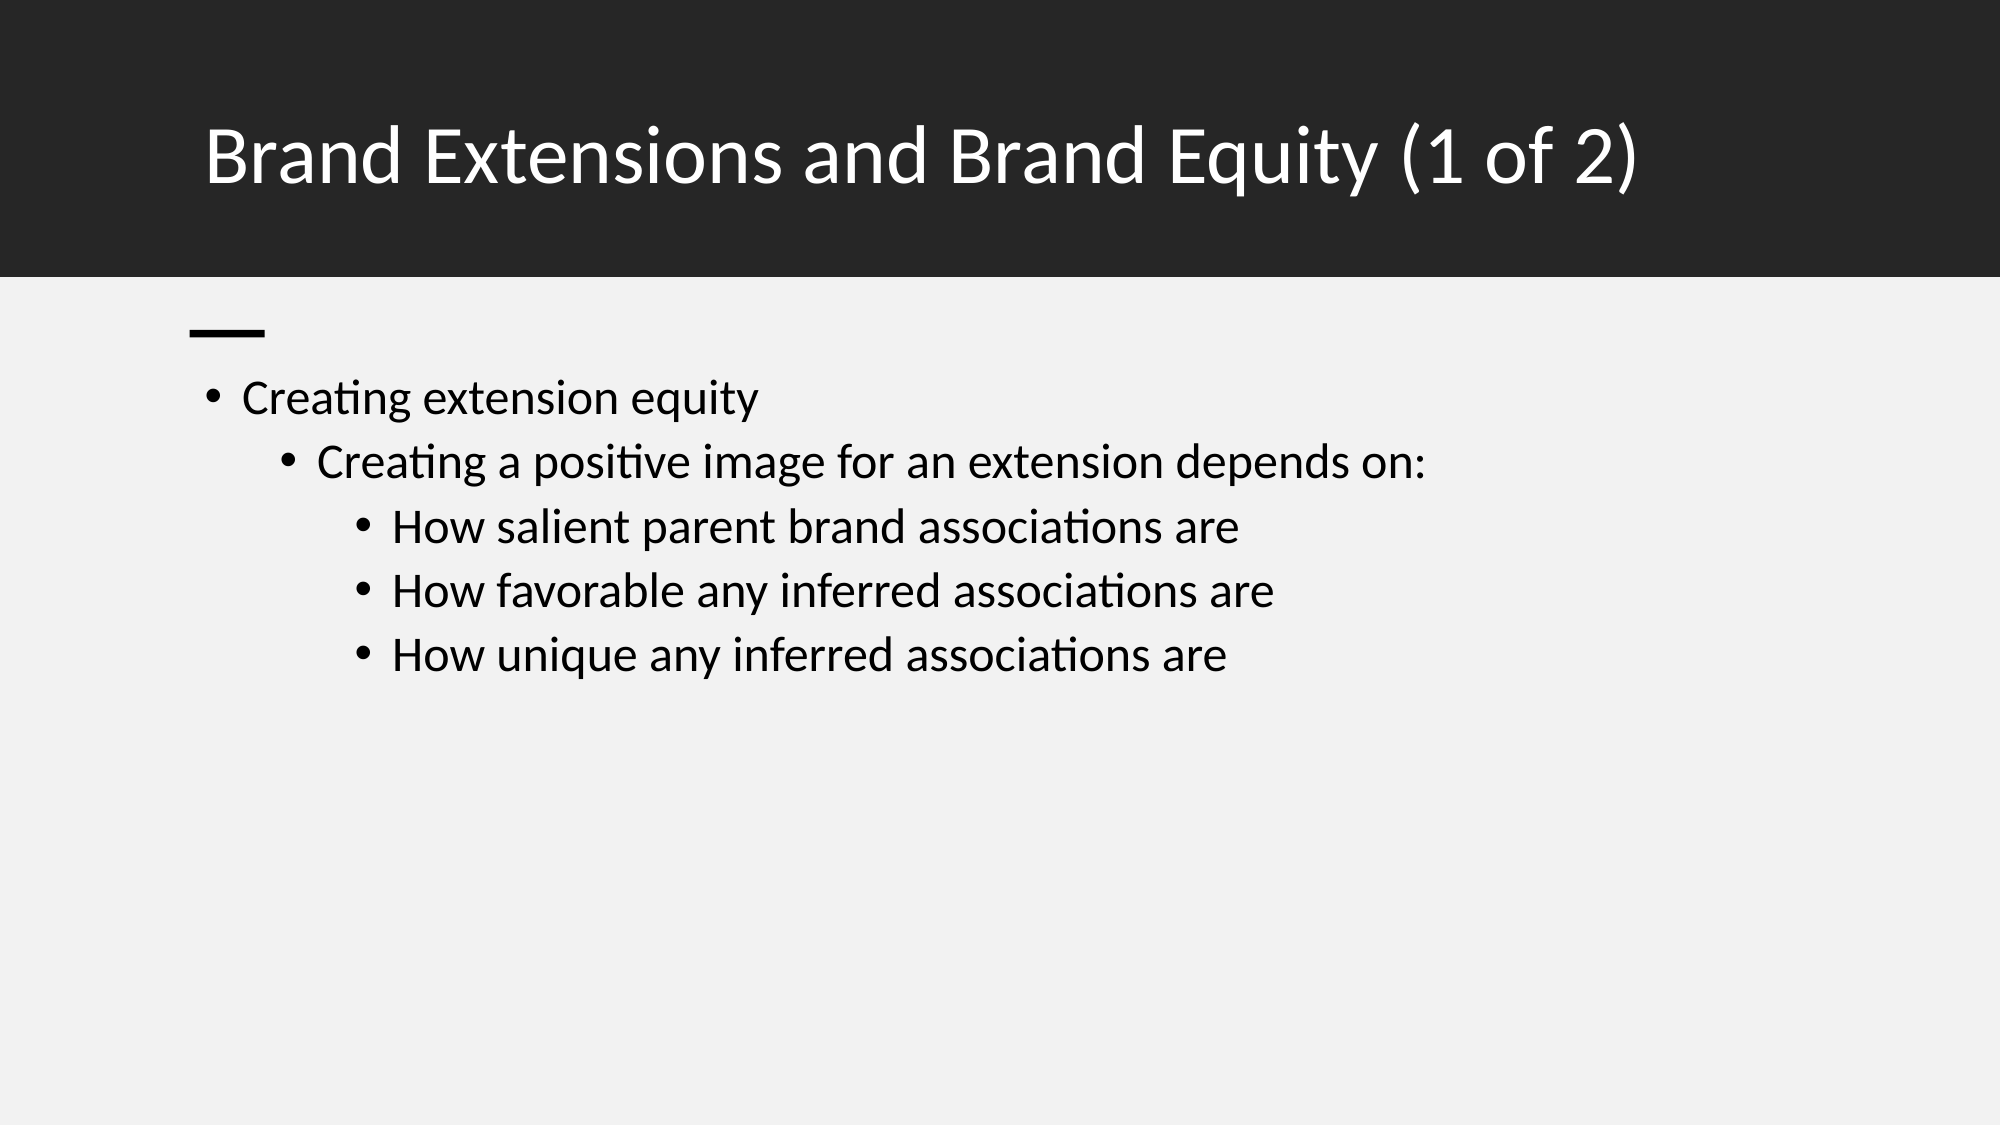

# Brand Extensions and Brand Equity (1 of 2)

Creating extension equity
Creating a positive image for an extension depends on:
How salient parent brand associations are
How favorable any inferred associations are
How unique any inferred associations are